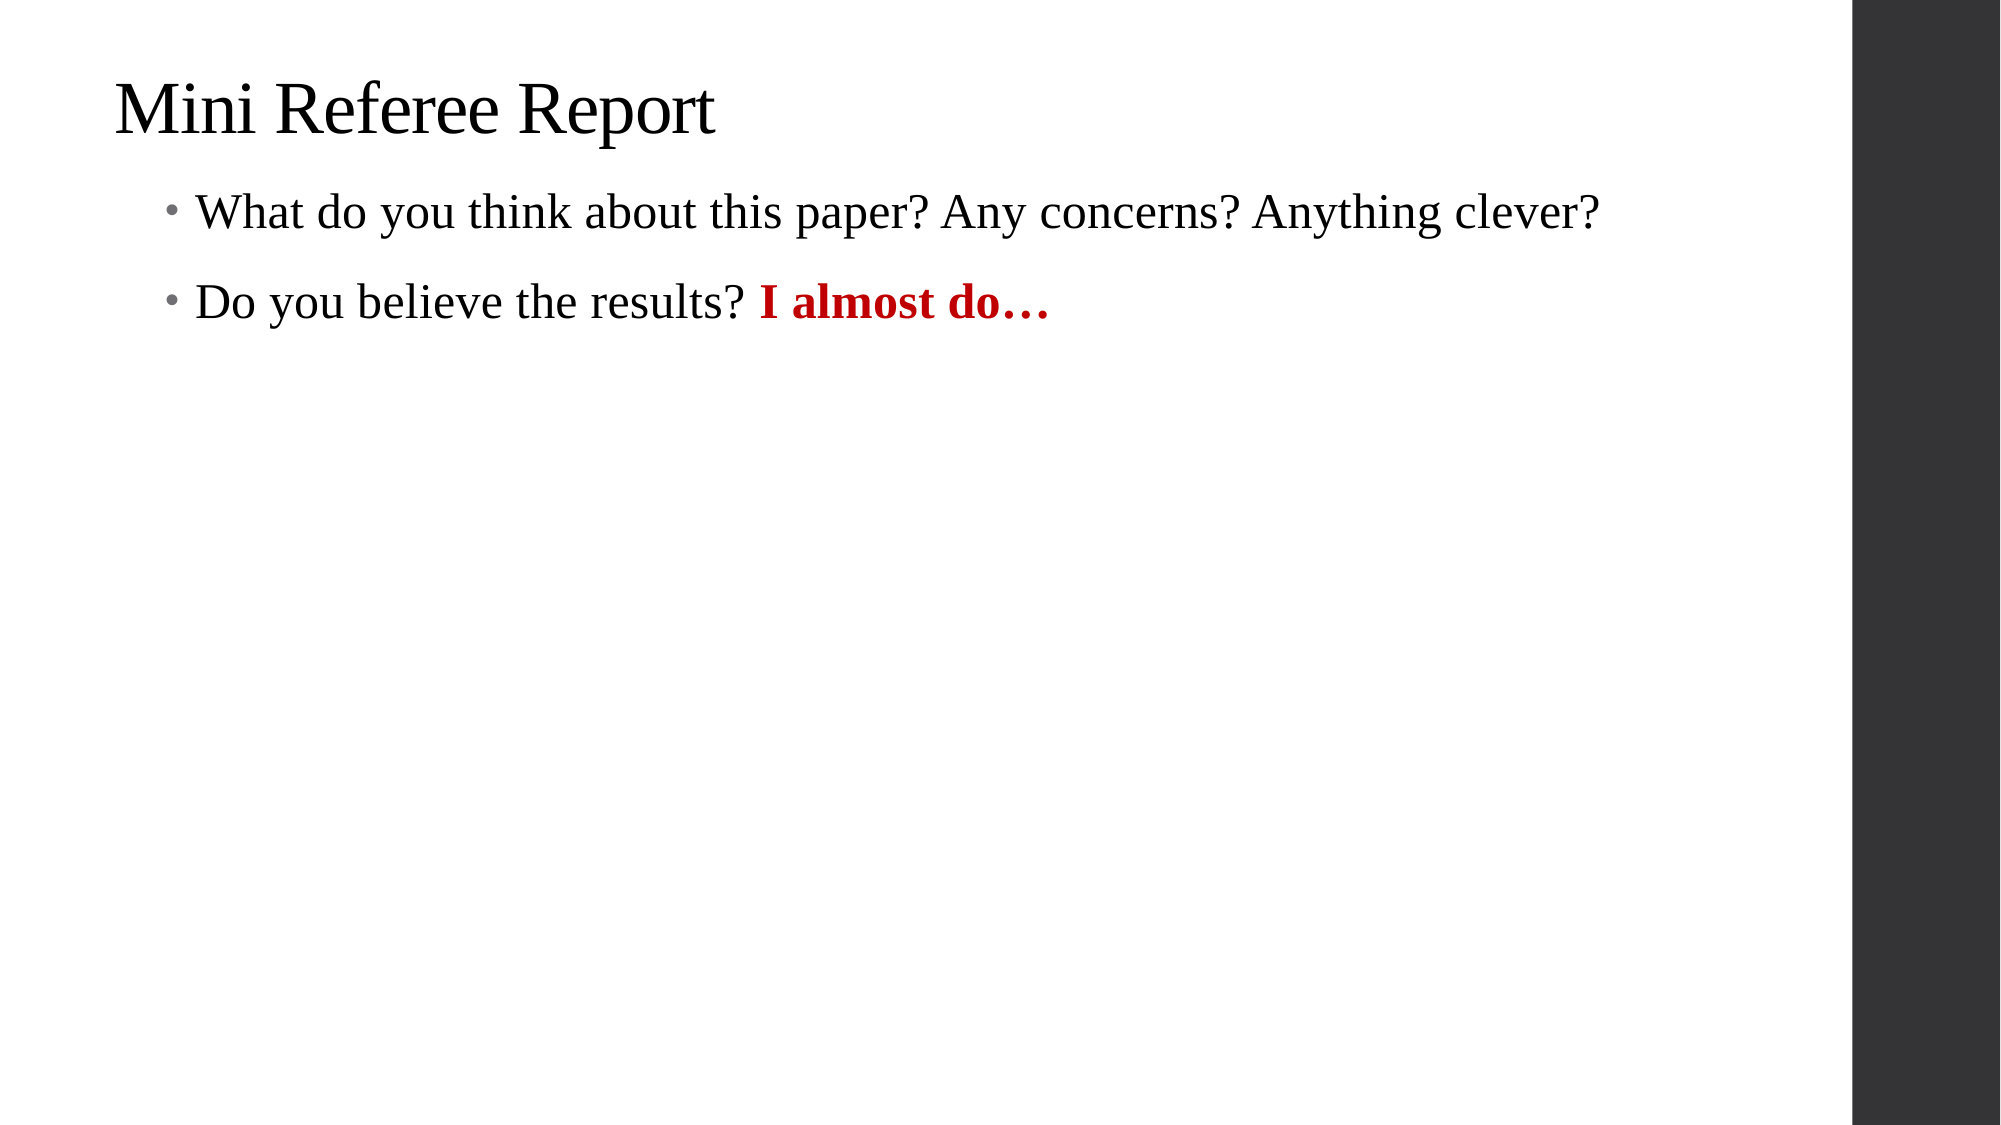

# Mini Referee Report
What do you think about this paper? Any concerns? Anything clever?
Do you believe the results? I almost do…